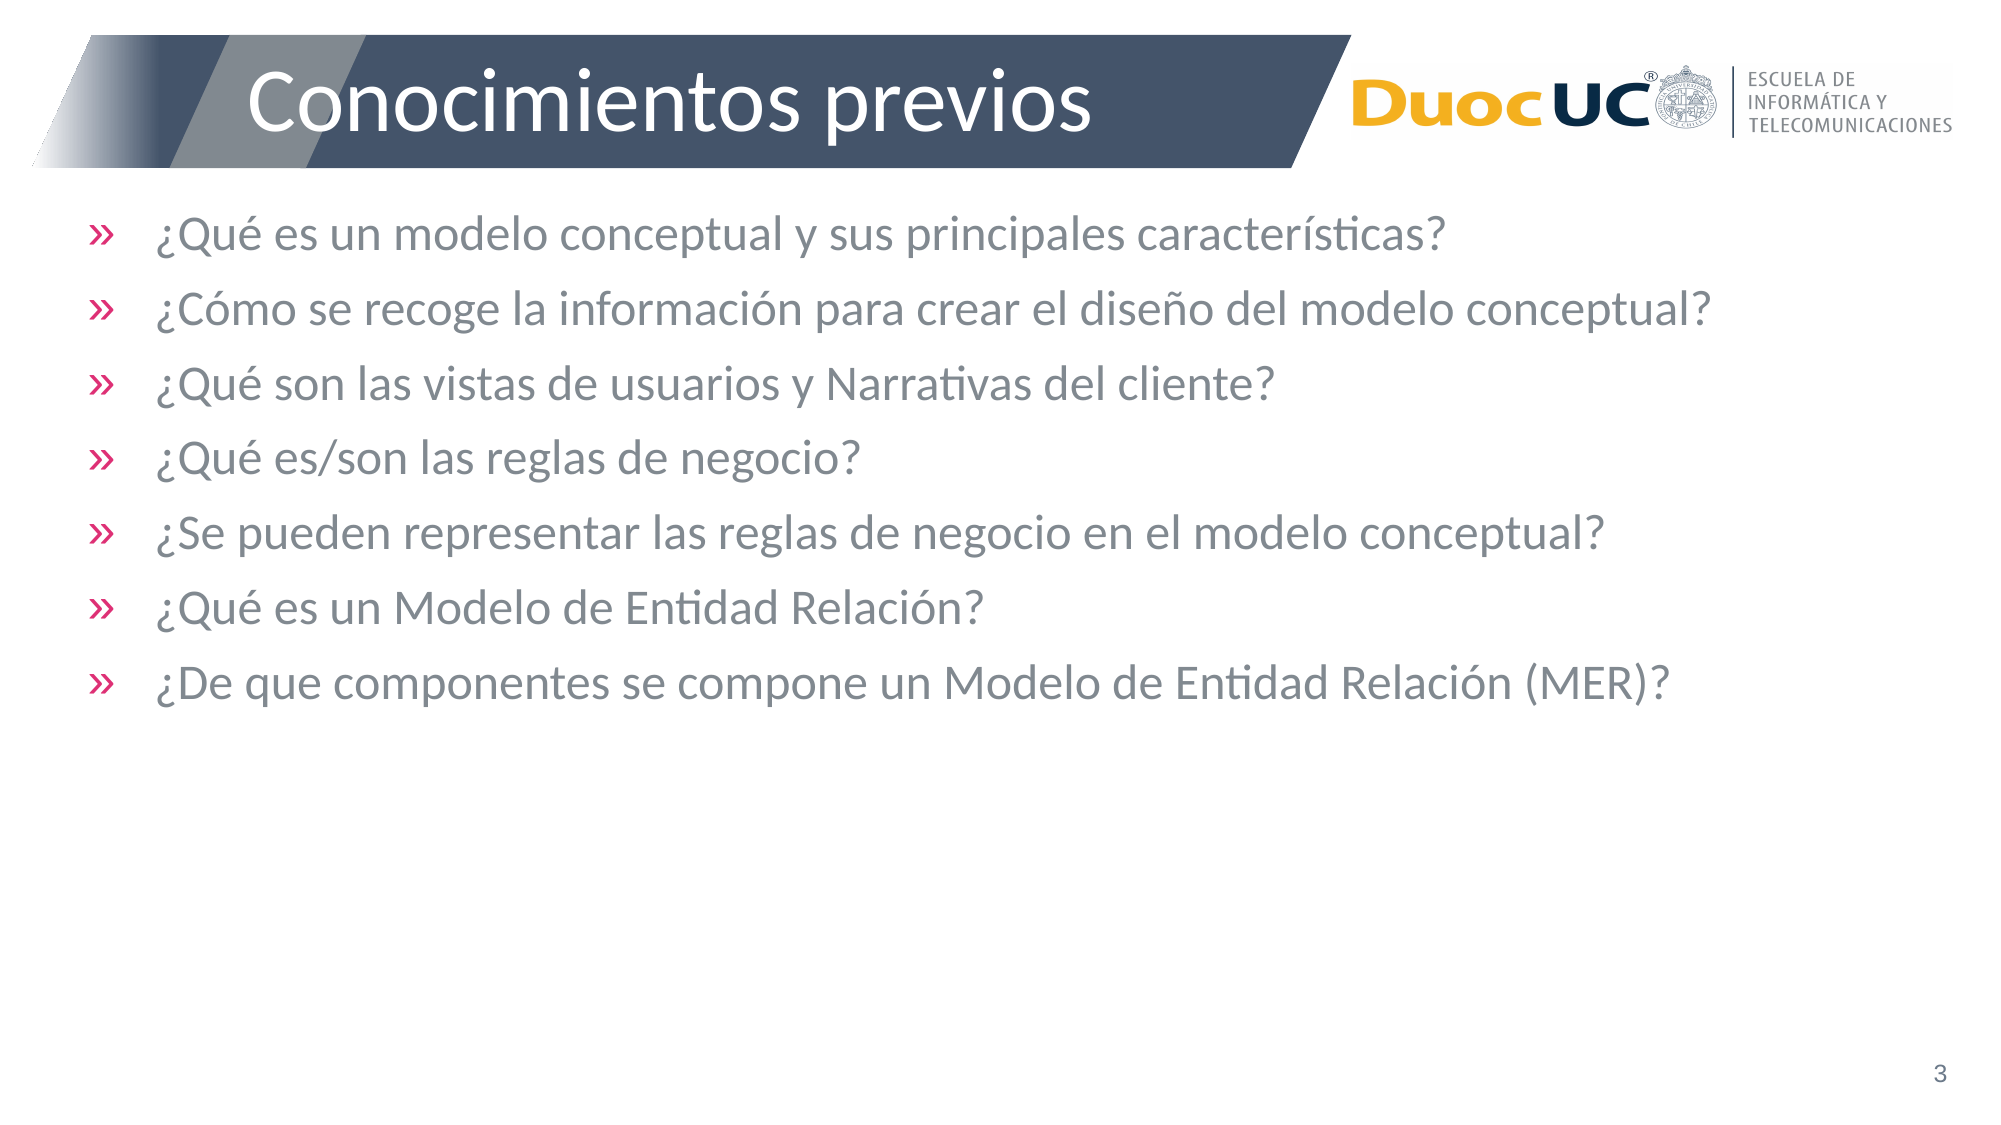

# Conocimientos previos
¿Qué es un modelo conceptual y sus principales características?
¿Cómo se recoge la información para crear el diseño del modelo conceptual?
¿Qué son las vistas de usuarios y Narrativas del cliente?
¿Qué es/son las reglas de negocio?
¿Se pueden representar las reglas de negocio en el modelo conceptual?
¿Qué es un Modelo de Entidad Relación?
¿De que componentes se compone un Modelo de Entidad Relación (MER)?